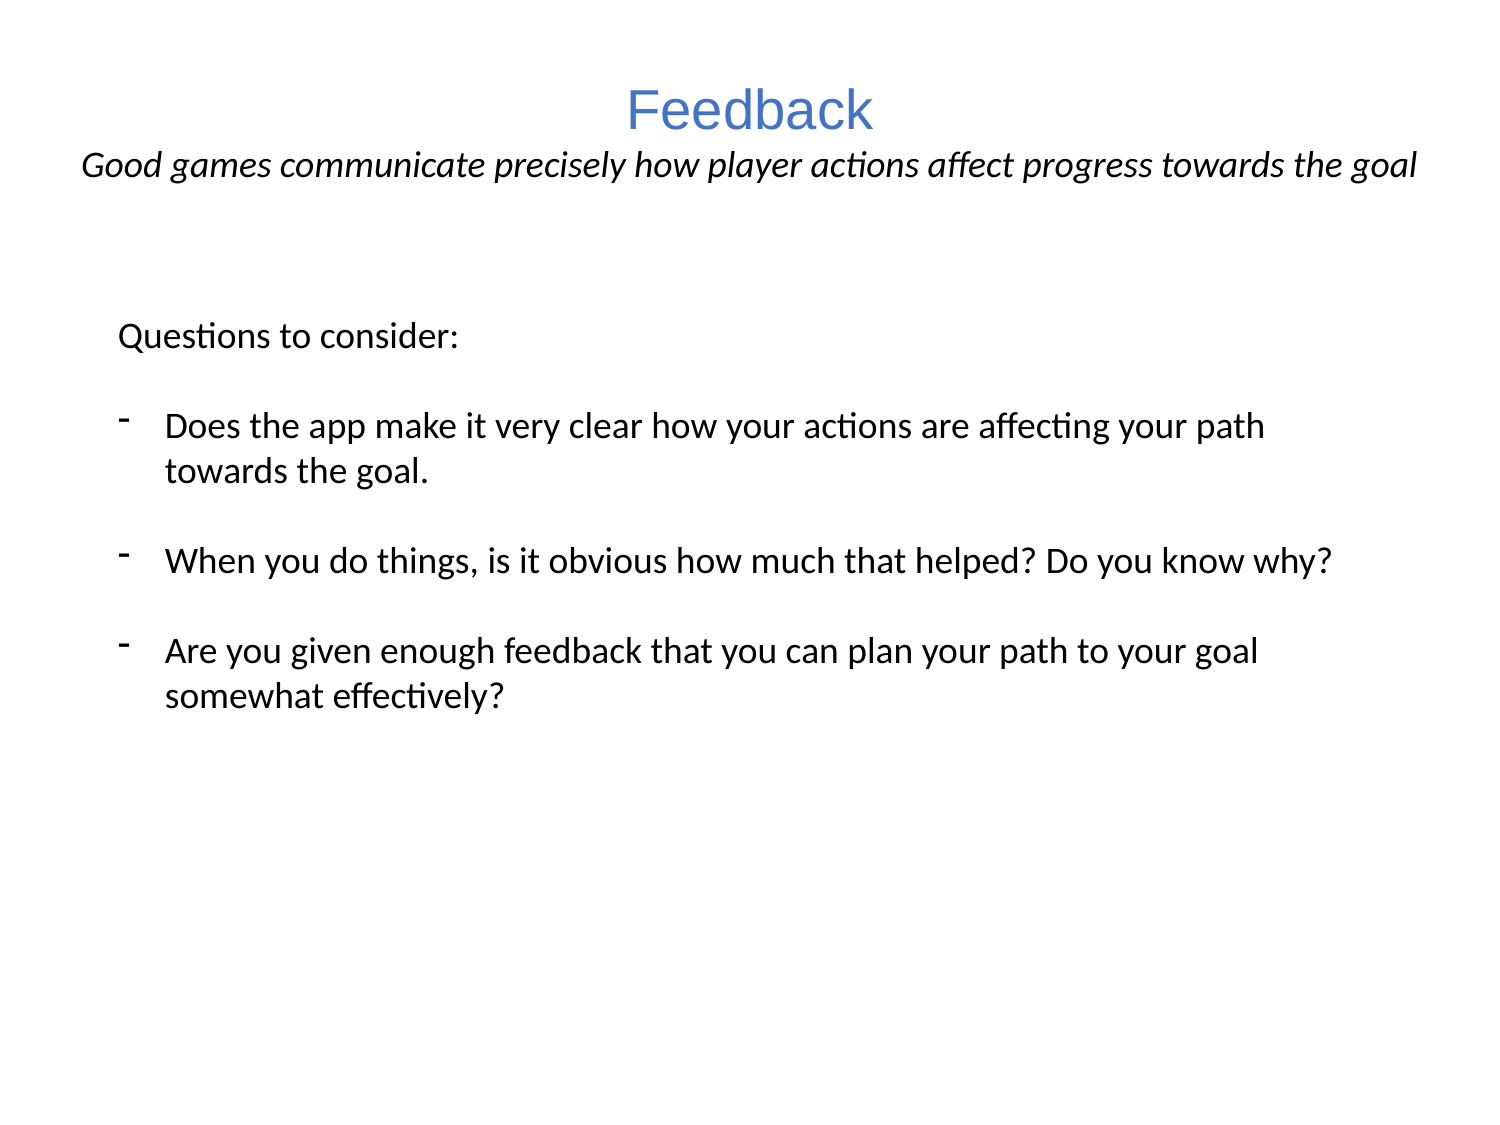

Feedback
Good games communicate precisely how player actions affect progress towards the goal
Questions to consider:

Does the app make it very clear how your actions are affecting your path towards the goal.

When you do things, is it obvious how much that helped? Do you know why?

Are you given enough feedback that you can plan your path to your goal somewhat effectively?